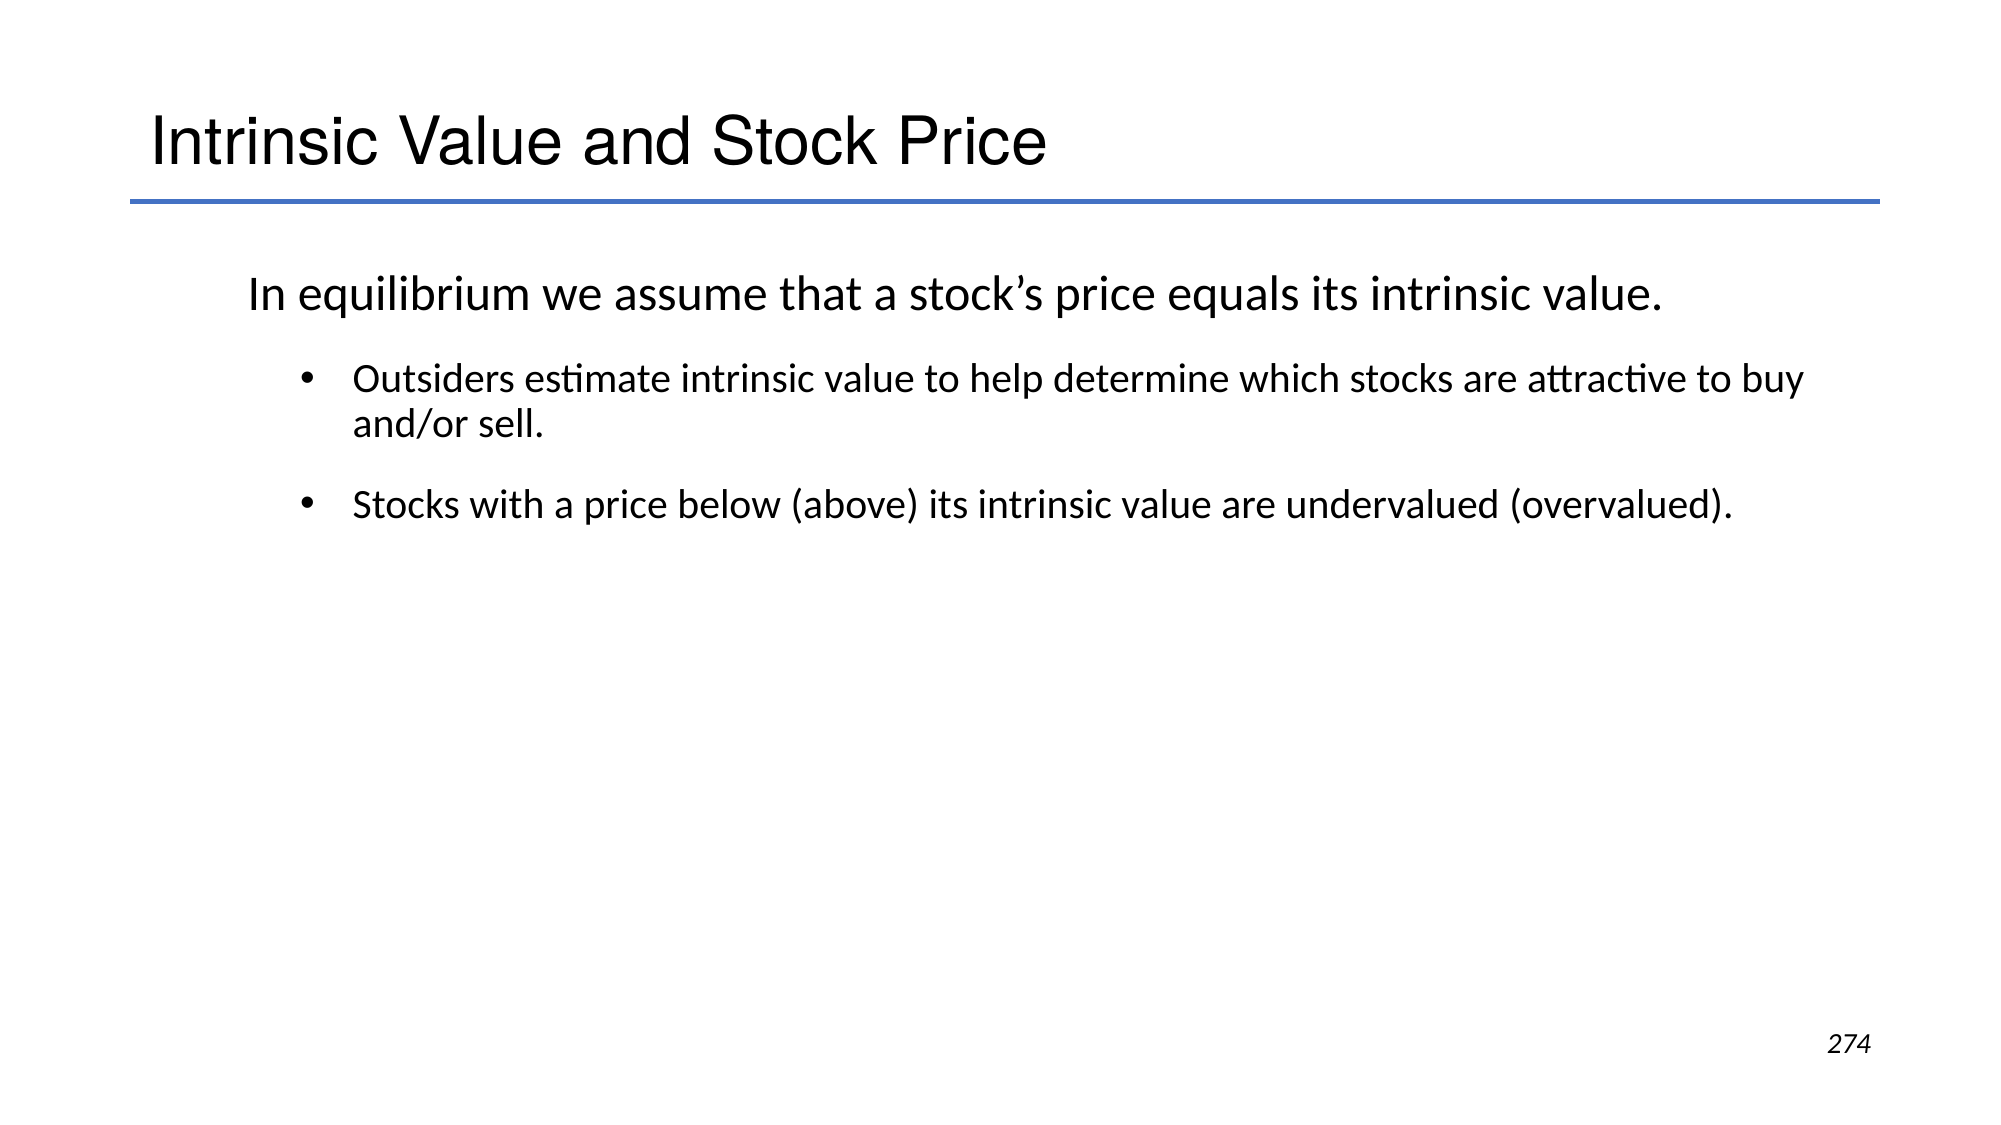

# Intrinsic Value and Stock Price
	In equilibrium we assume that a stock’s price equals its intrinsic value.
Outsiders estimate intrinsic value to help determine which stocks are attractive to buy and/or sell.
Stocks with a price below (above) its intrinsic value are undervalued (overvalued).